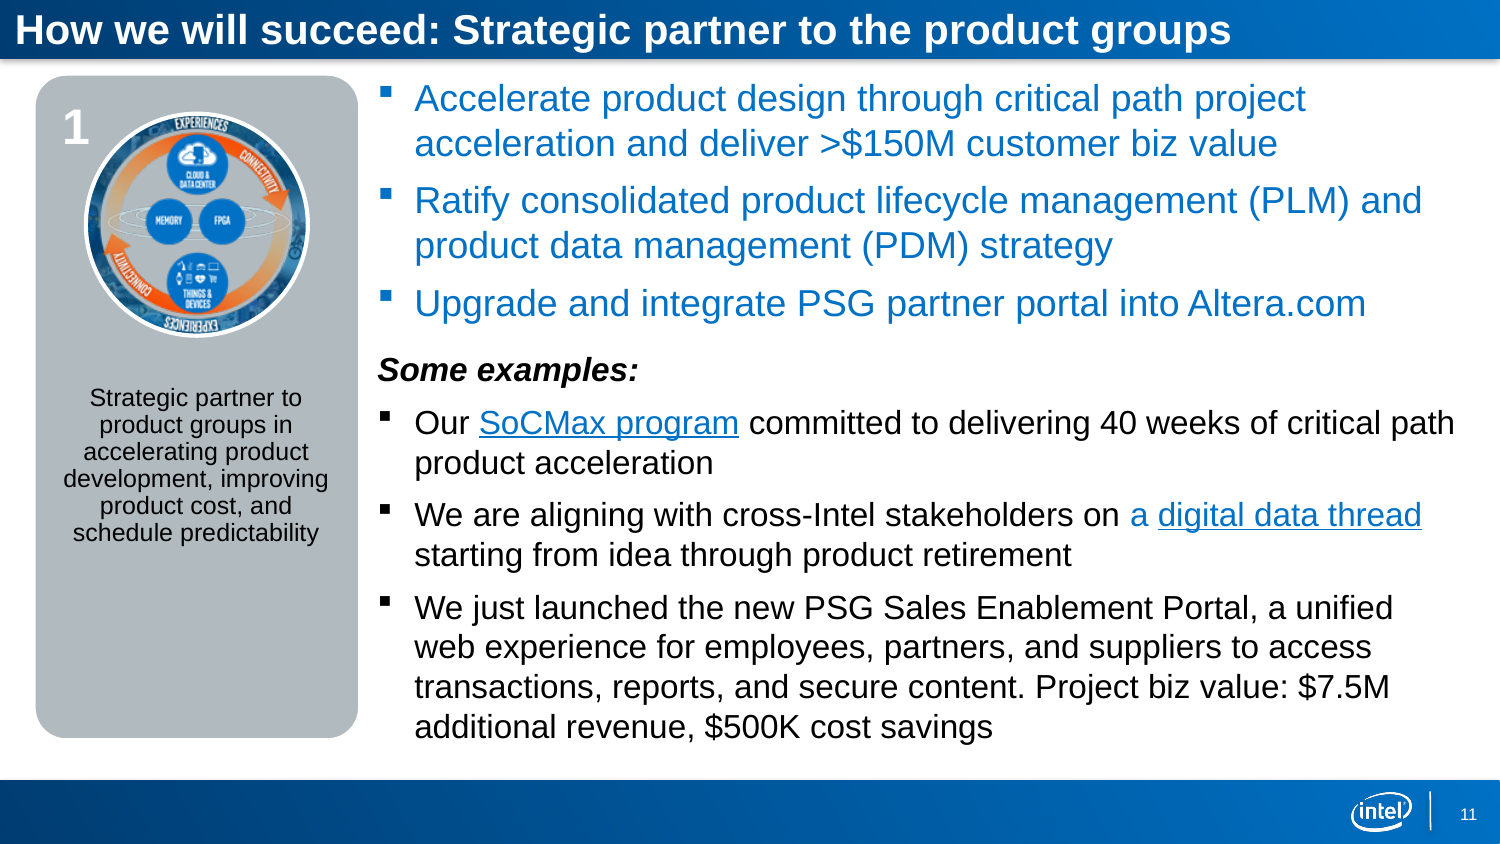

How we will succeed: Strategic partner to the product groups
Strategic partner to product groups in accelerating product development, improving product cost, and schedule predictability
1

Accelerate product design through critical path project acceleration and deliver >$150M customer biz value
Ratify consolidated product lifecycle management (PLM) and product data management (PDM) strategy
Upgrade and integrate PSG partner portal into Altera.com
Some examples:
Our SoCMax program committed to delivering 40 weeks of critical path product acceleration
We are aligning with cross-Intel stakeholders on a digital data thread starting from idea through product retirement
We just launched the new PSG Sales Enablement Portal, a unified web experience for employees, partners, and suppliers to access transactions, reports, and secure content. Project biz value: $7.5M  additional revenue, $500K cost savings

11